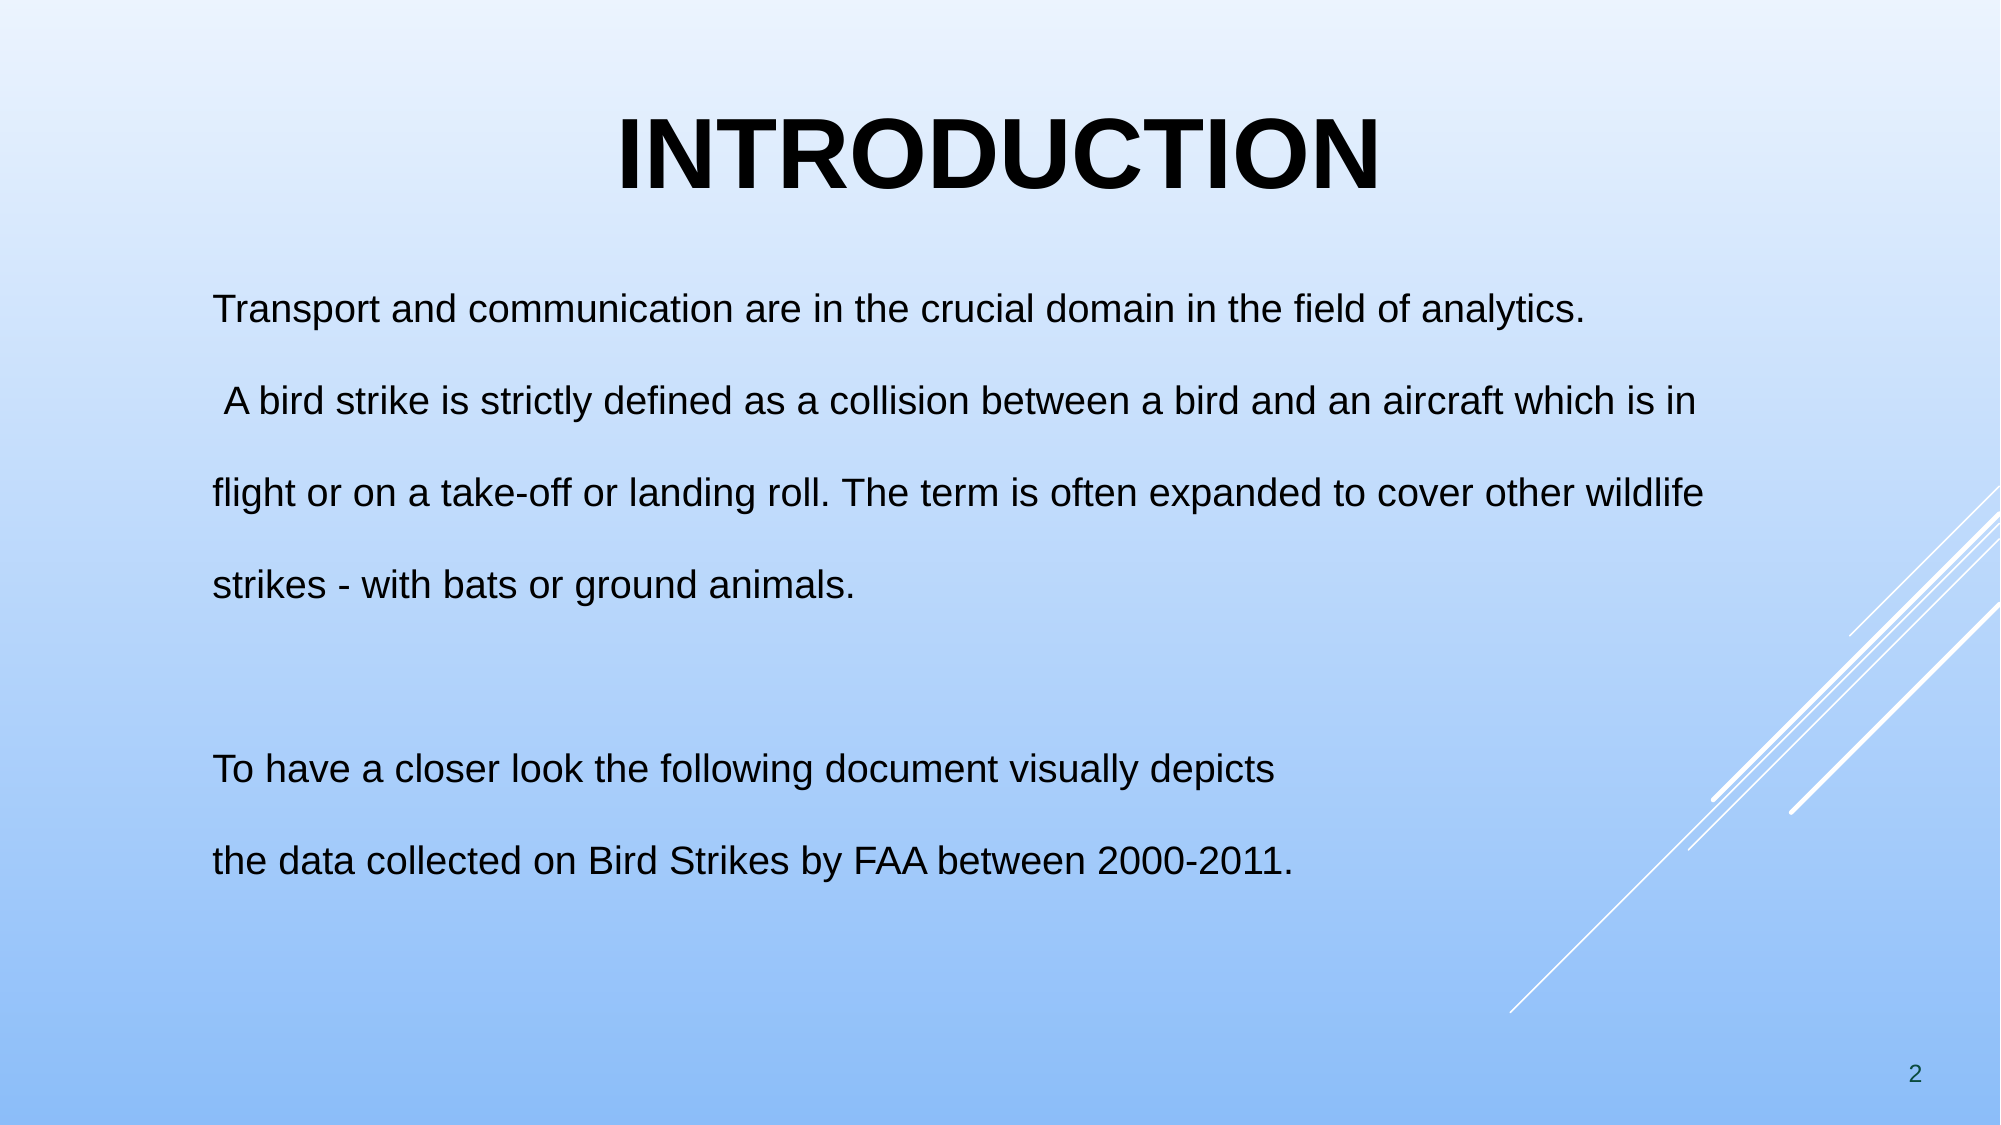

# Introduction
Transport and communication are in the crucial domain in the field of analytics.
 A bird strike is strictly defined as a collision between a bird and an aircraft which is in
flight or on a take-off or landing roll. The term is often expanded to cover other wildlife
strikes - with bats or ground animals.

To have a closer look the following document visually depicts
the data collected on Bird Strikes by FAA between 2000-2011.
2